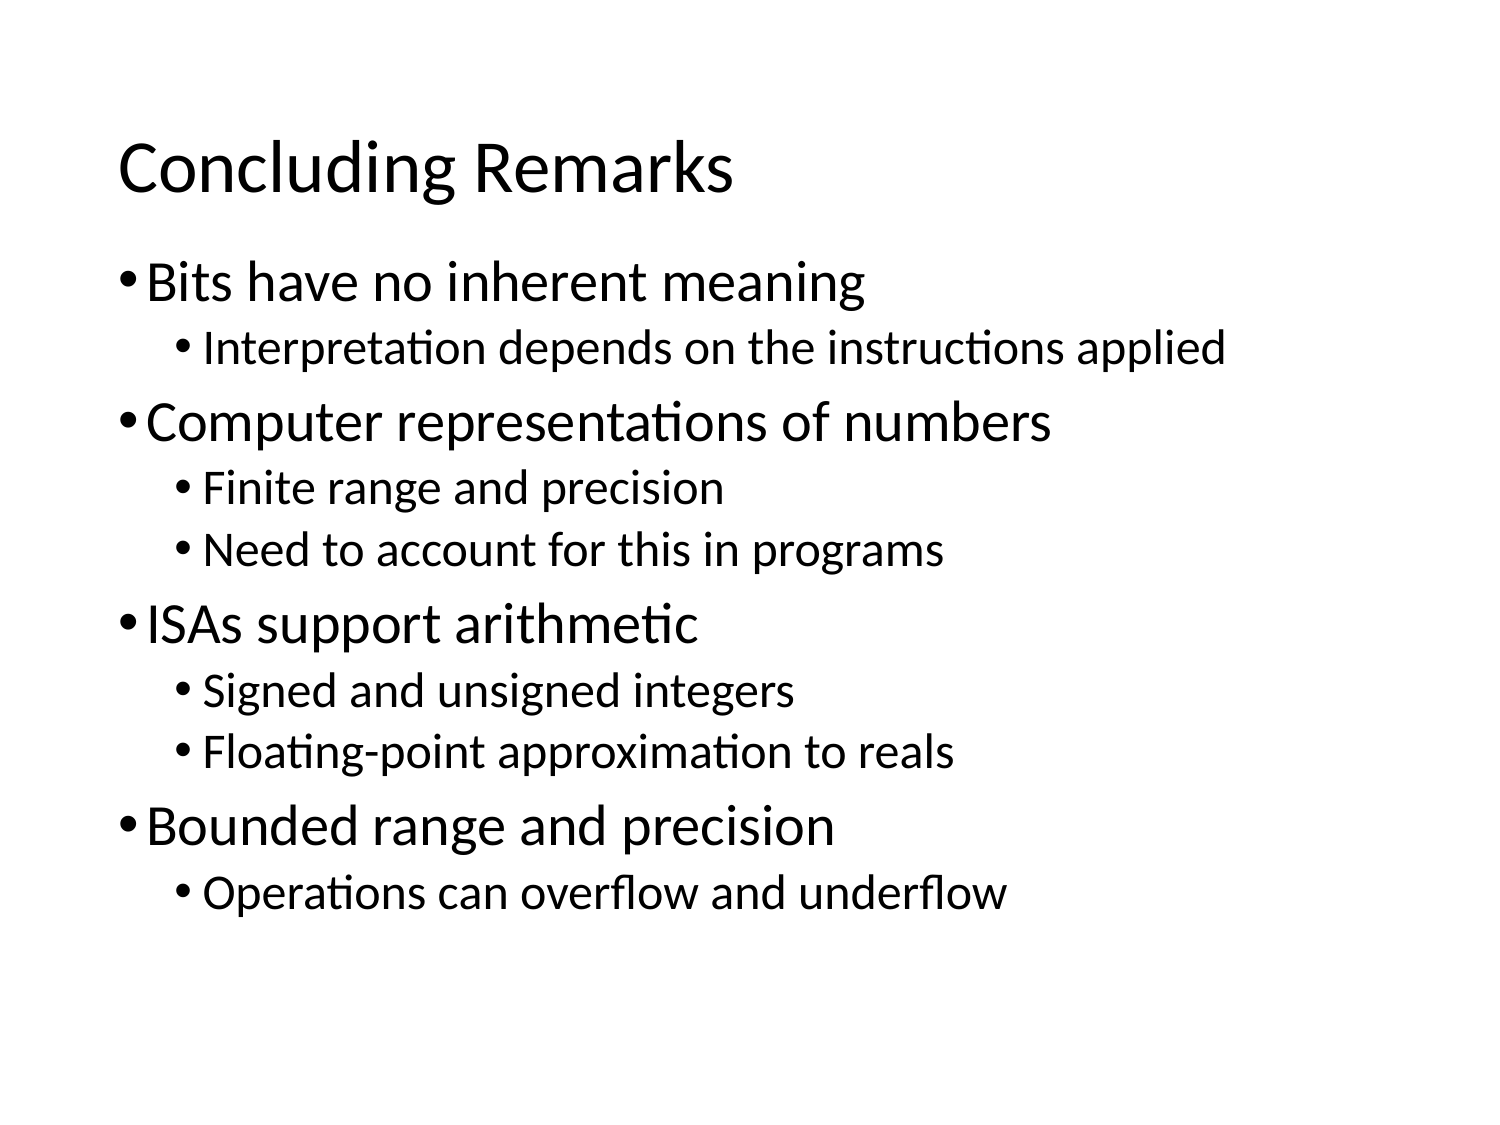

# Concluding Remarks
Bits have no inherent meaning
Interpretation depends on the instructions applied
Computer representations of numbers
Finite range and precision
Need to account for this in programs
ISAs support arithmetic
Signed and unsigned integers
Floating-point approximation to reals
Bounded range and precision
Operations can overflow and underflow